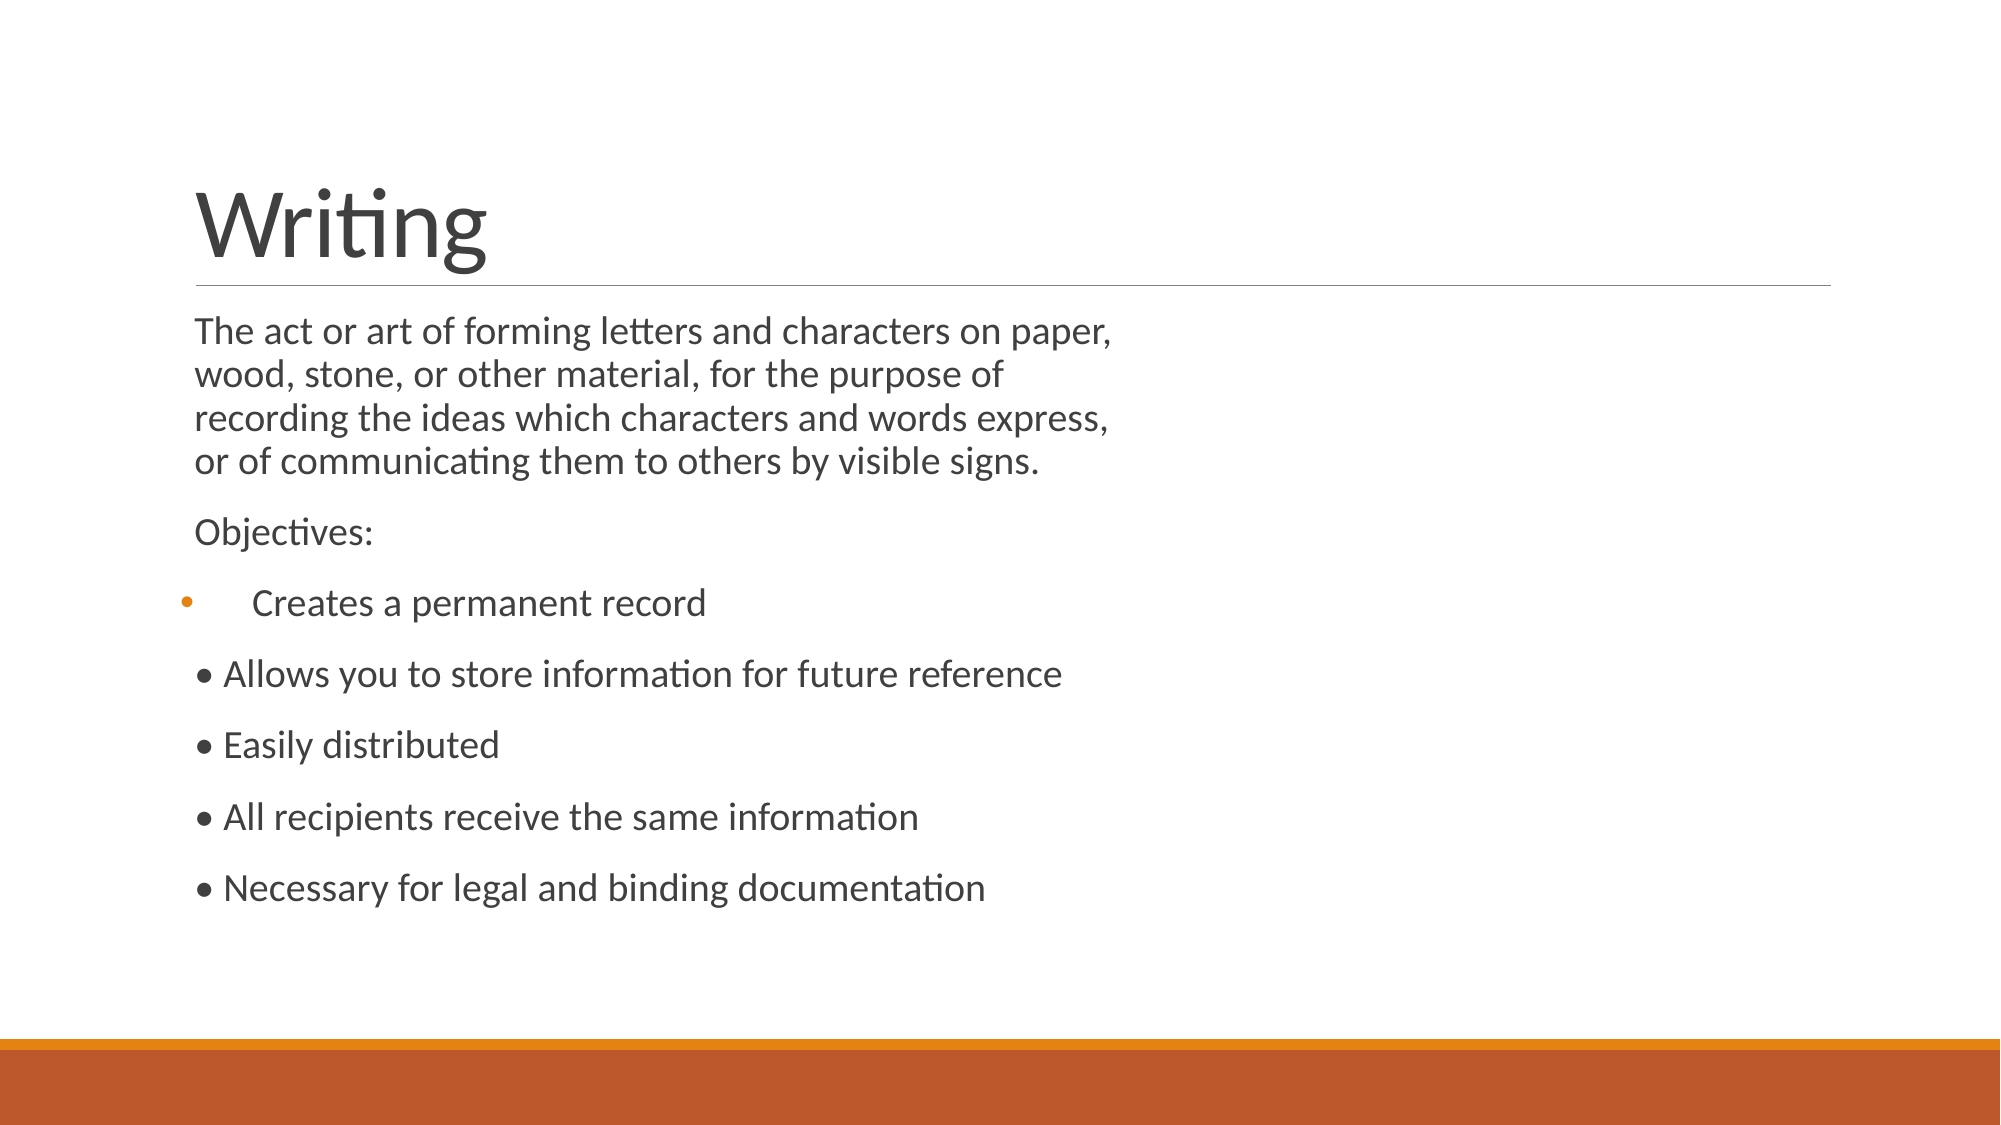

# Writing
The act or art of forming letters and characters on paper, wood, stone, or other material, for the purpose of recording the ideas which characters and words express, or of communicating them to others by visible signs.
Objectives:
Creates a permanent record
• Allows you to store information for future reference
• Easily distributed
• All recipients receive the same information
• Necessary for legal and binding documentation